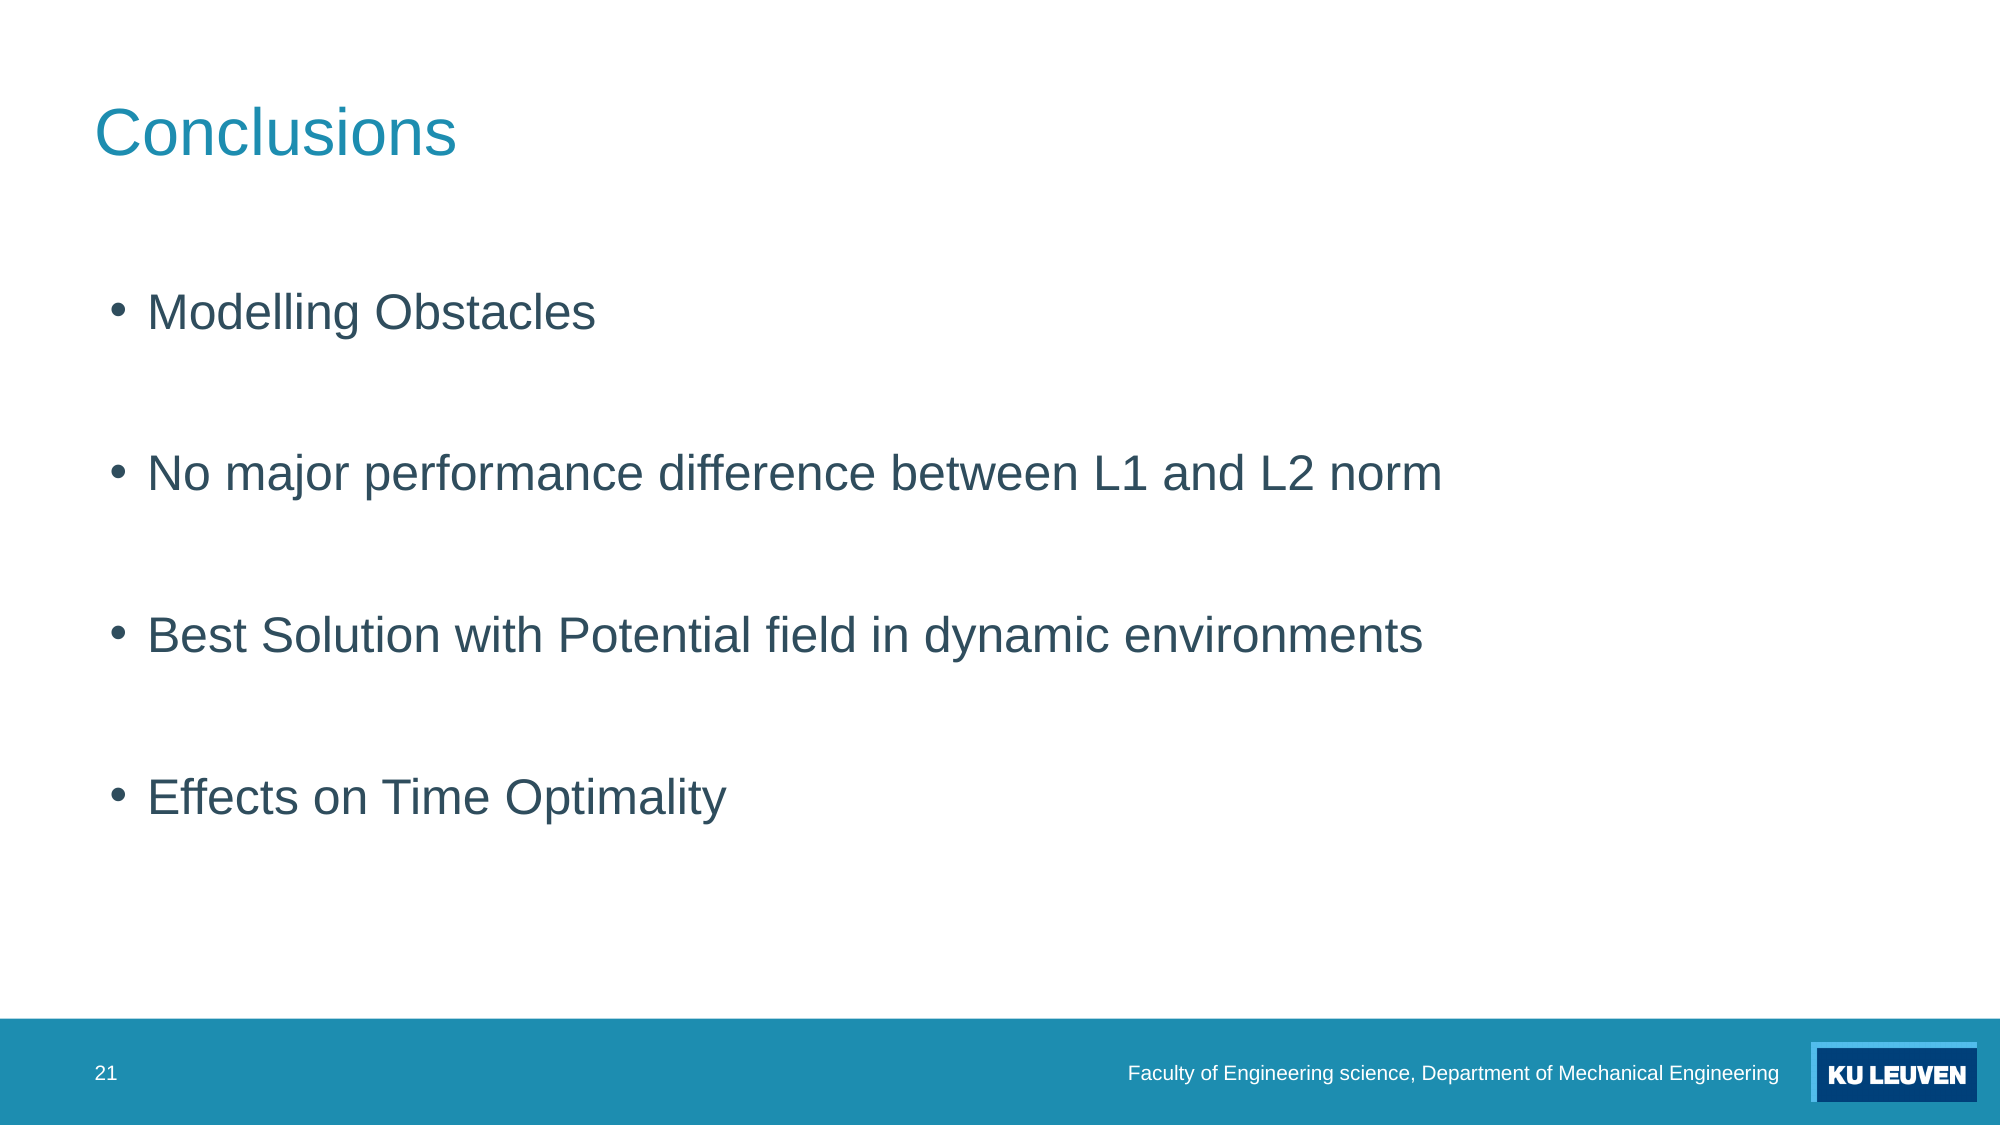

# Conclusions
Modelling Obstacles

No major performance difference between L1 and L2 norm

Best Solution with Potential field in dynamic environments

Effects on Time Optimality

21
Faculty of Engineering science, Department of Mechanical Engineering